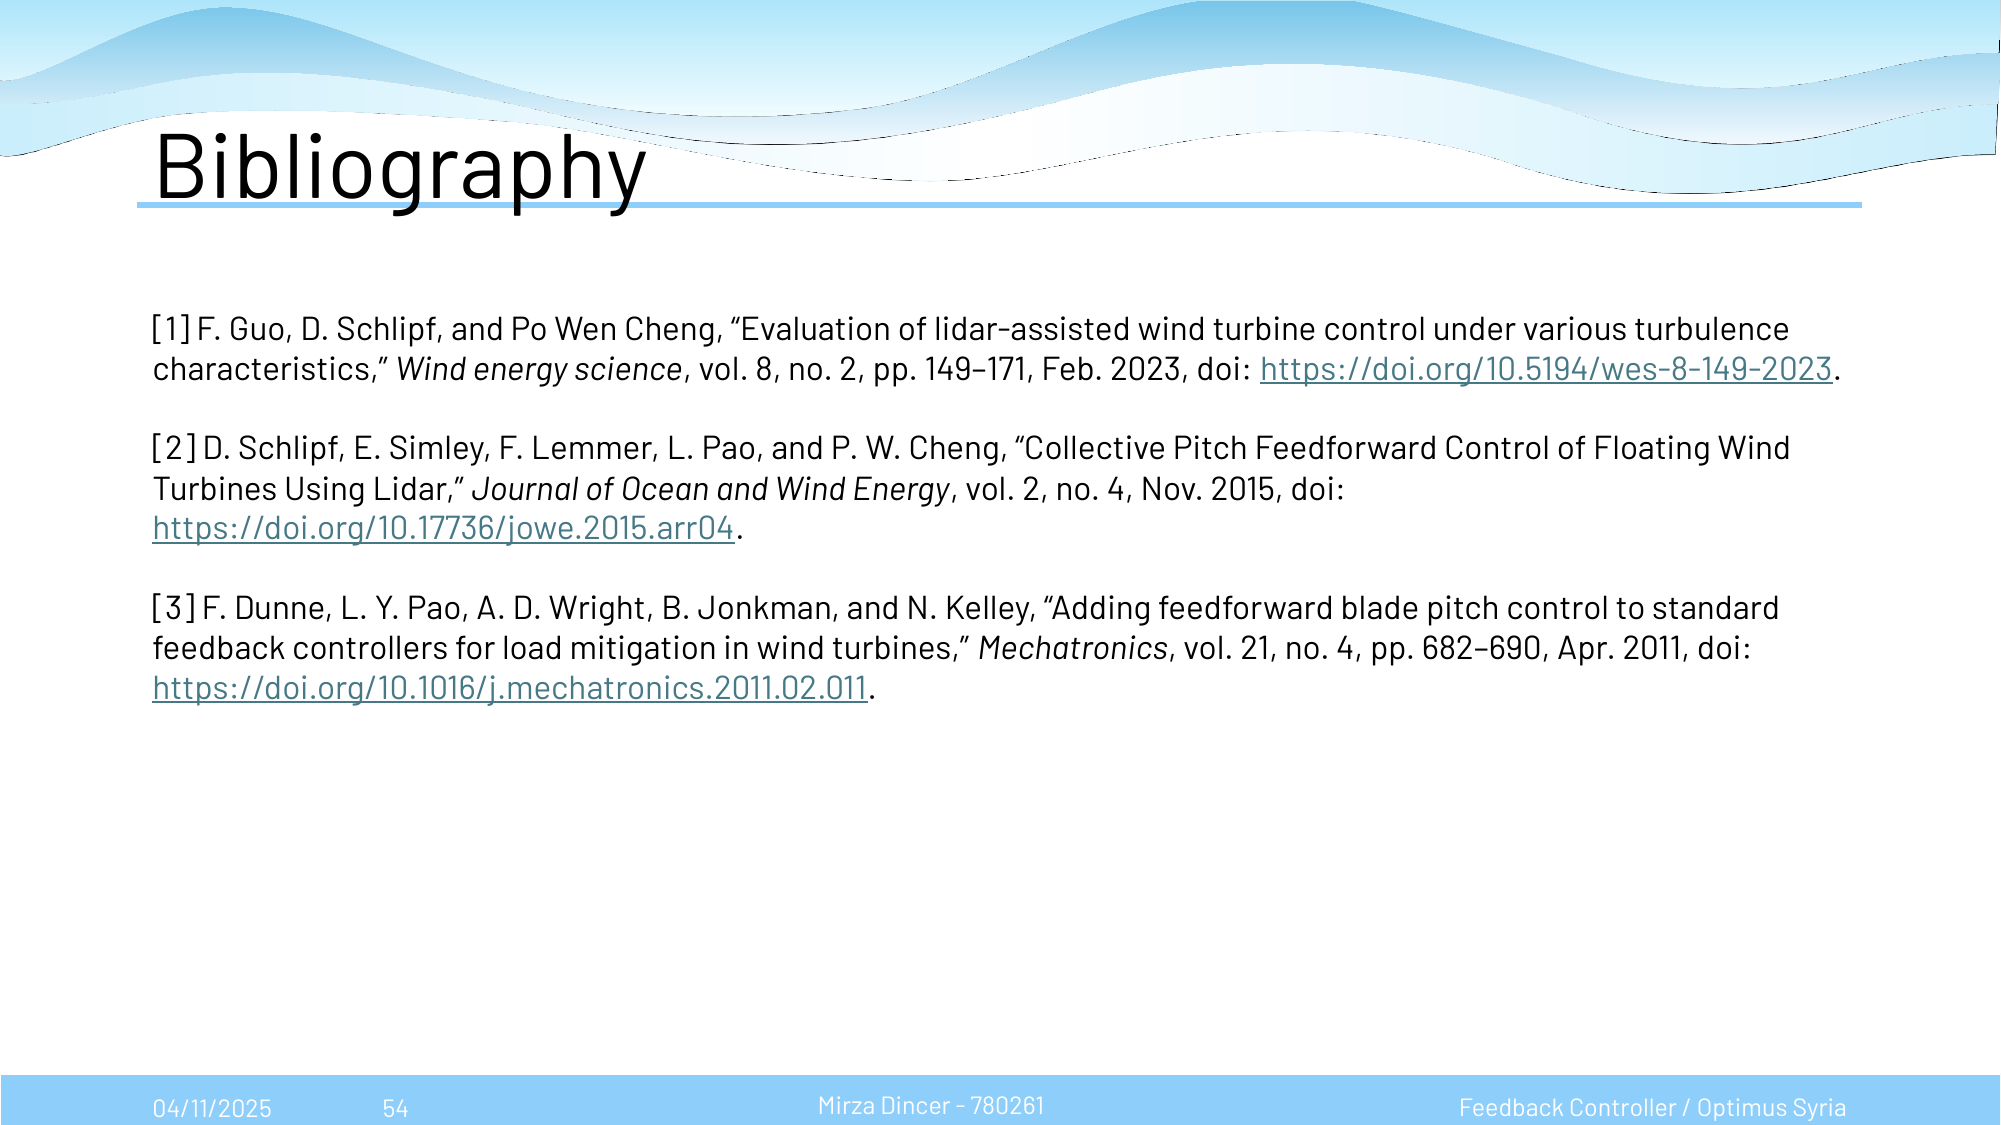

# Bibliography
[1] F. Guo, D. Schlipf, and Po Wen Cheng, “Evaluation of lidar-assisted wind turbine control under various turbulence characteristics,” Wind energy science, vol. 8, no. 2, pp. 149–171, Feb. 2023, doi: https://doi.org/10.5194/wes-8-149-2023.

[2] D. Schlipf, E. Simley, F. Lemmer, L. Pao, and P. W. Cheng, “Collective Pitch Feedforward Control of Floating Wind Turbines Using Lidar,” Journal of Ocean and Wind Energy, vol. 2, no. 4, Nov. 2015, doi: https://doi.org/10.17736/jowe.2015.arr04.

[3] F. Dunne, L. Y. Pao, A. D. Wright, B. Jonkman, and N. Kelley, “Adding feedforward blade pitch control to standard feedback controllers for load mitigation in wind turbines,” Mechatronics, vol. 21, no. 4, pp. 682–690, Apr. 2011, doi: https://doi.org/10.1016/j.mechatronics.2011.02.011.

Mirza Dincer - 780261
Feedback Controller / Optimus Syria
04/11/2025
54